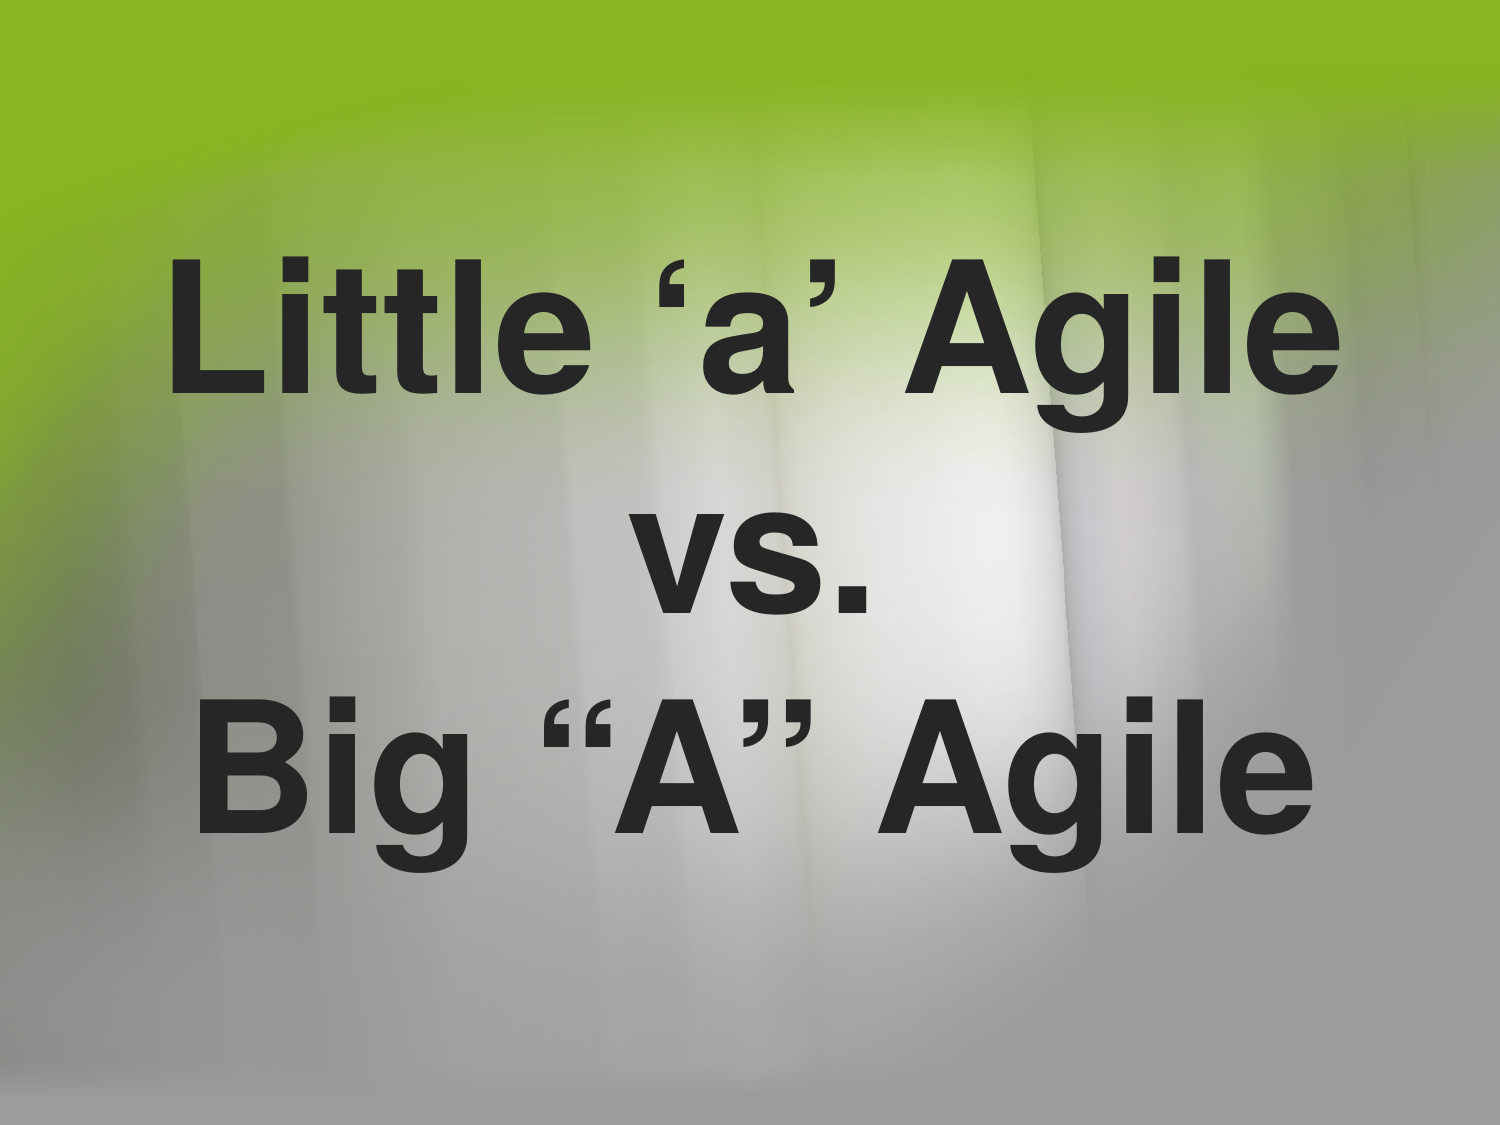

Little ‘a’ Agile
vs.
Big “A” Agile